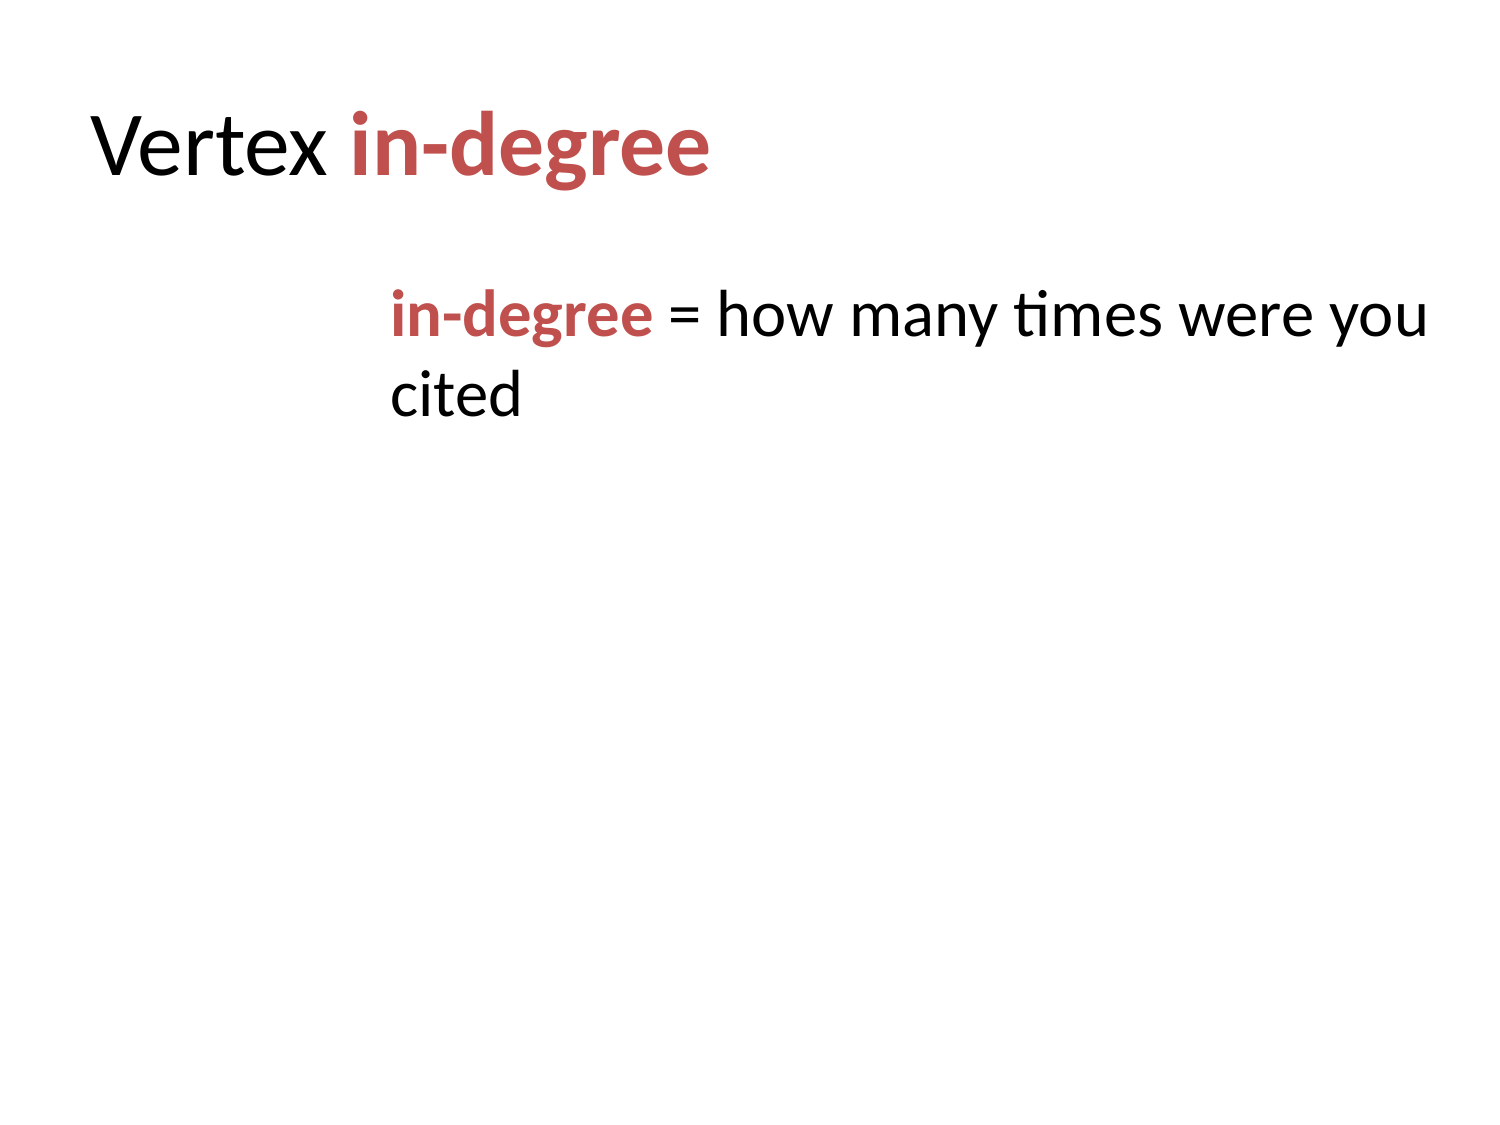

# Vertex in-degree
in-degree = how many times were you cited